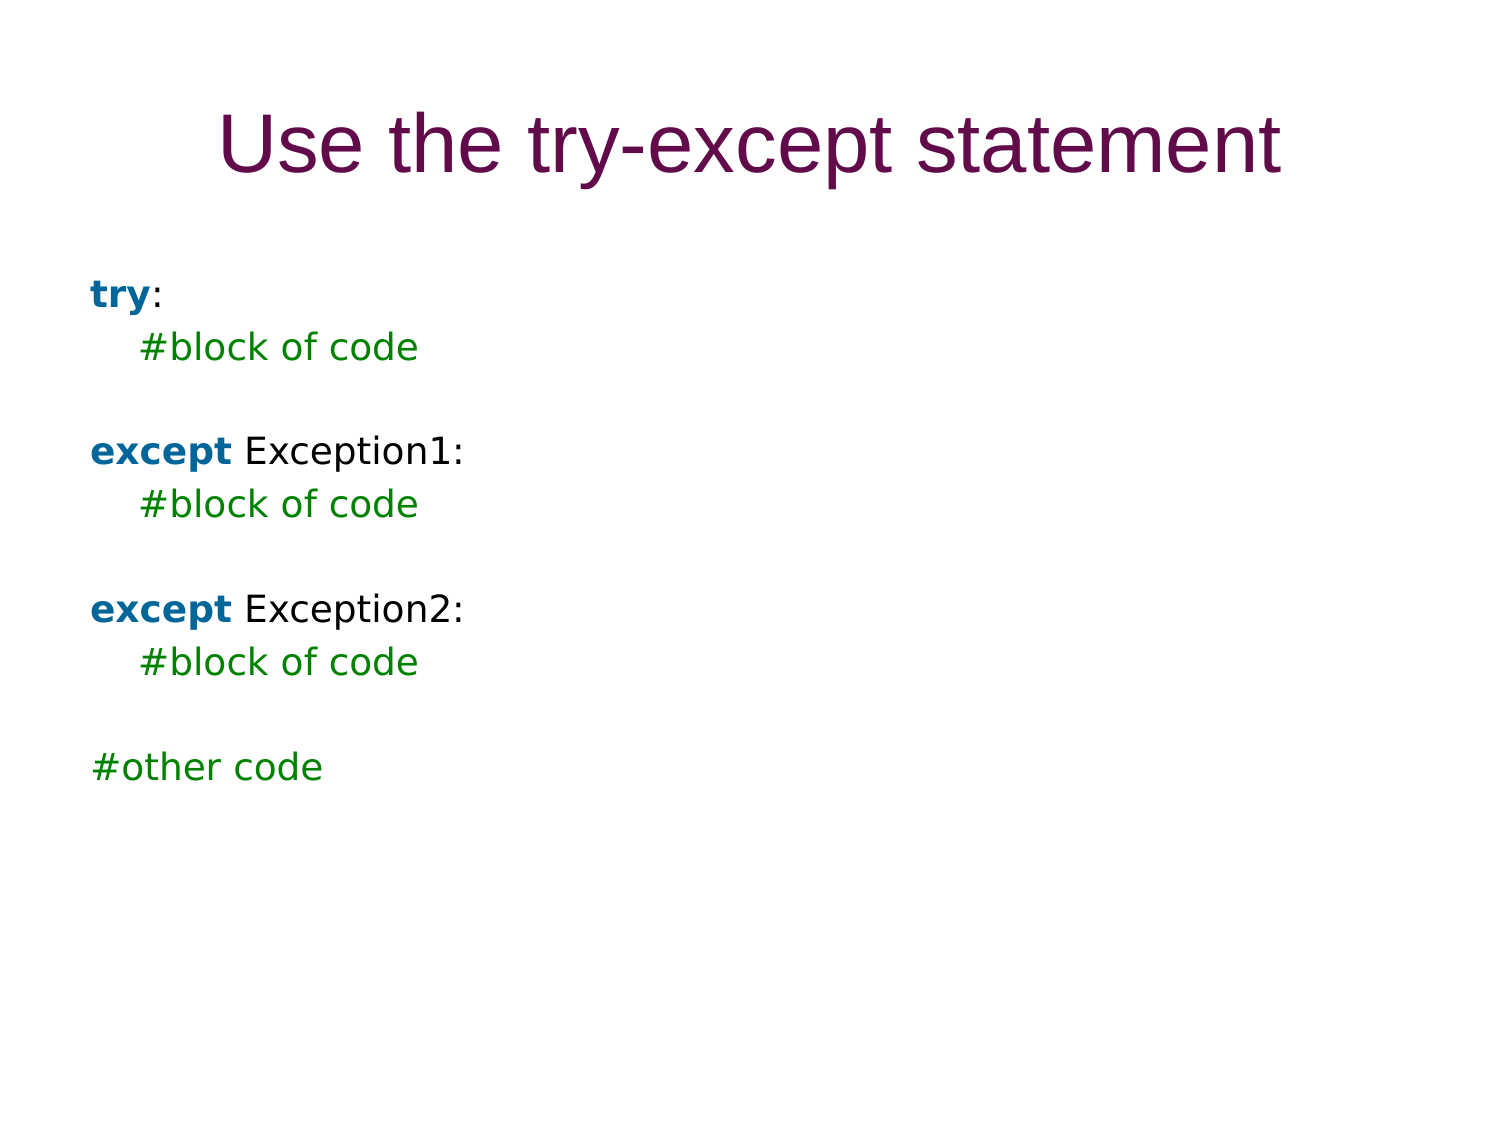

# Use the try-except statement
try:
    #block of code

except Exception1:
    #block of code

except Exception2:
    #block of code

#other code